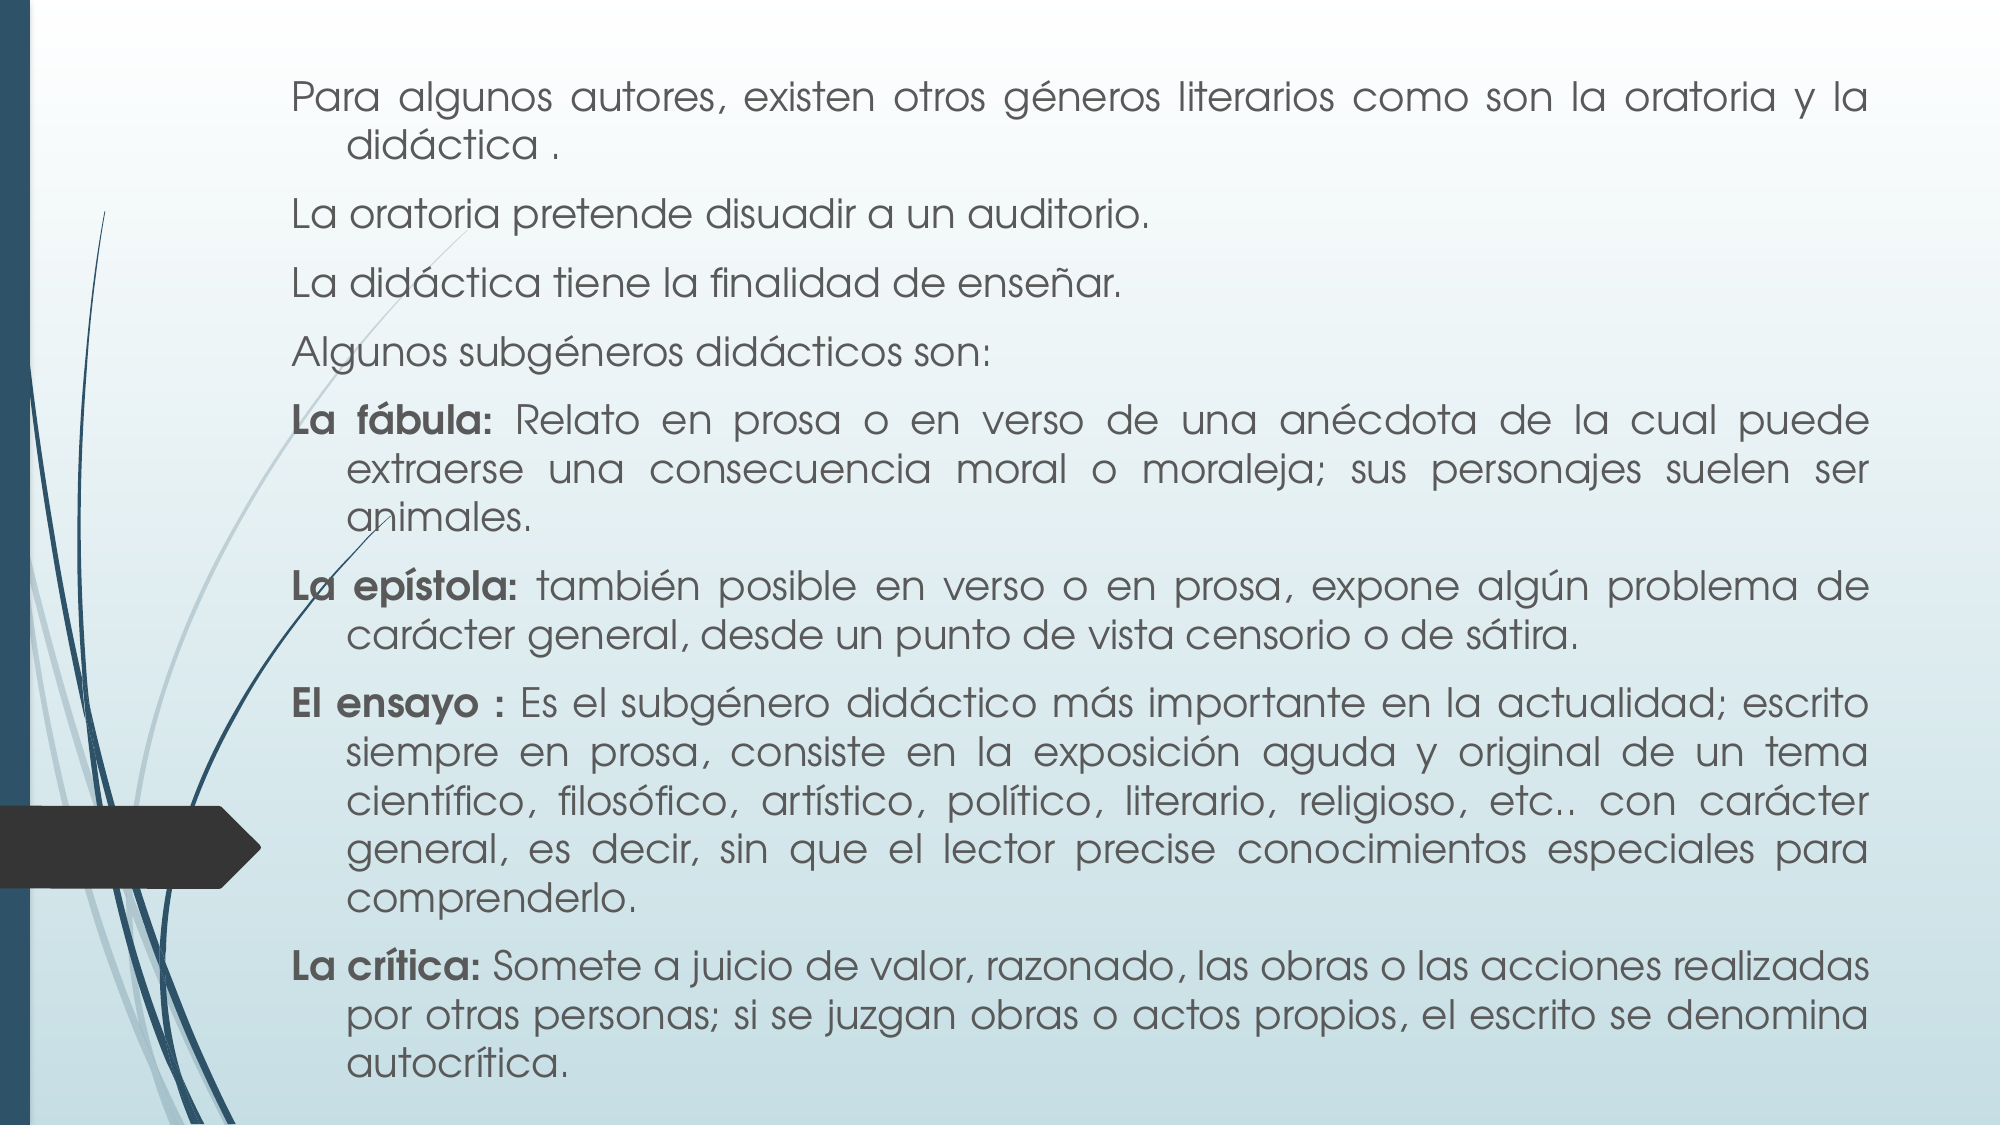

Para algunos autores, existen otros géneros literarios como son la oratoria y la didáctica .
La oratoria pretende disuadir a un auditorio.
La didáctica tiene la finalidad de enseñar.
Algunos subgéneros didácticos son:
La fábula: Relato en prosa o en verso de una anécdota de la cual puede extraerse una consecuencia moral o moraleja; sus personajes suelen ser animales.
La epístola: también posible en verso o en prosa, expone algún problema de carácter general, desde un punto de vista censorio o de sátira.
El ensayo : Es el subgénero didáctico más importante en la actualidad; escrito siempre en prosa, consiste en la exposición aguda y original de un tema científico, filosófico, artístico, político, literario, religioso, etc.. con carácter general, es decir, sin que el lector precise conocimientos especiales para comprenderlo.
La crítica: Somete a juicio de valor, razonado, las obras o las acciones realizadas por otras personas; si se juzgan obras o actos propios, el escrito se denomina autocrítica.